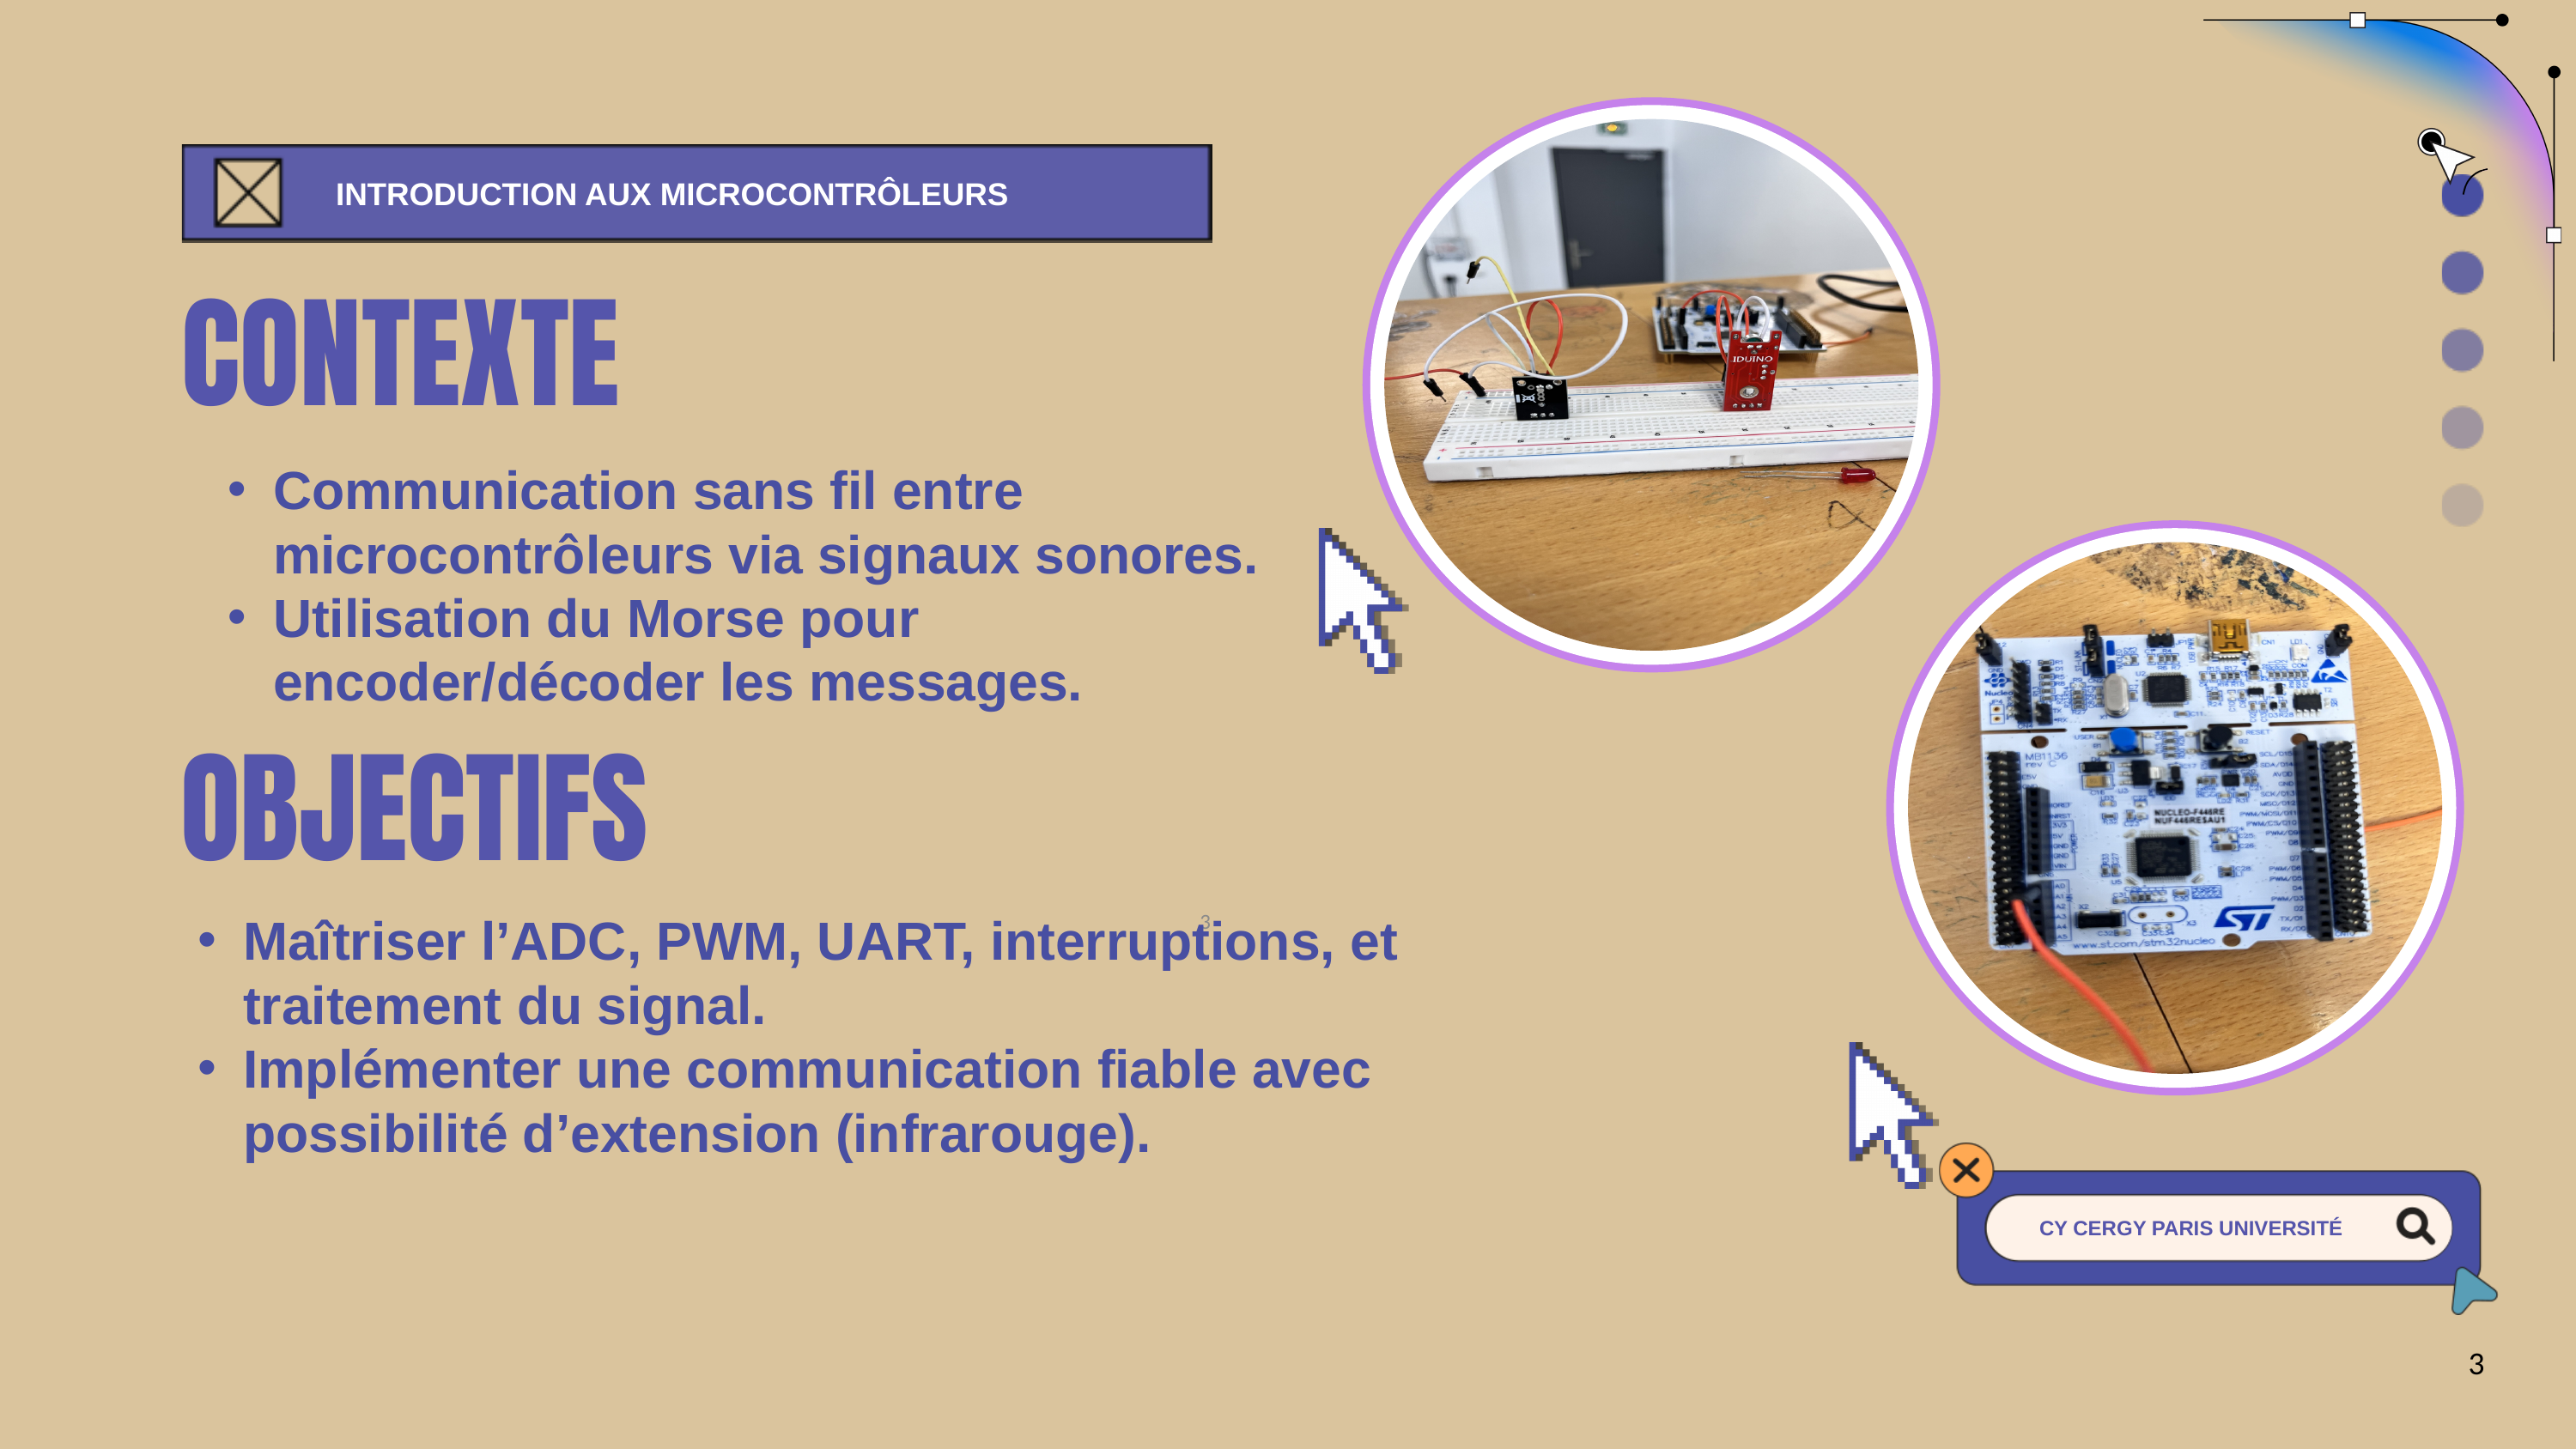

INTRODUCTION AUX MICROCONTRÔLEURS
CONTEXTE
Communication sans fil entre microcontrôleurs via signaux sonores.
Utilisation du Morse pour encoder/décoder les messages.

OBJECTIFS

3
Maîtriser l’ADC, PWM, UART, interruptions, et traitement du signal.
Implémenter une communication fiable avec possibilité d’extension (infrarouge).

CY CERGY PARIS UNIVERSITÉ
3